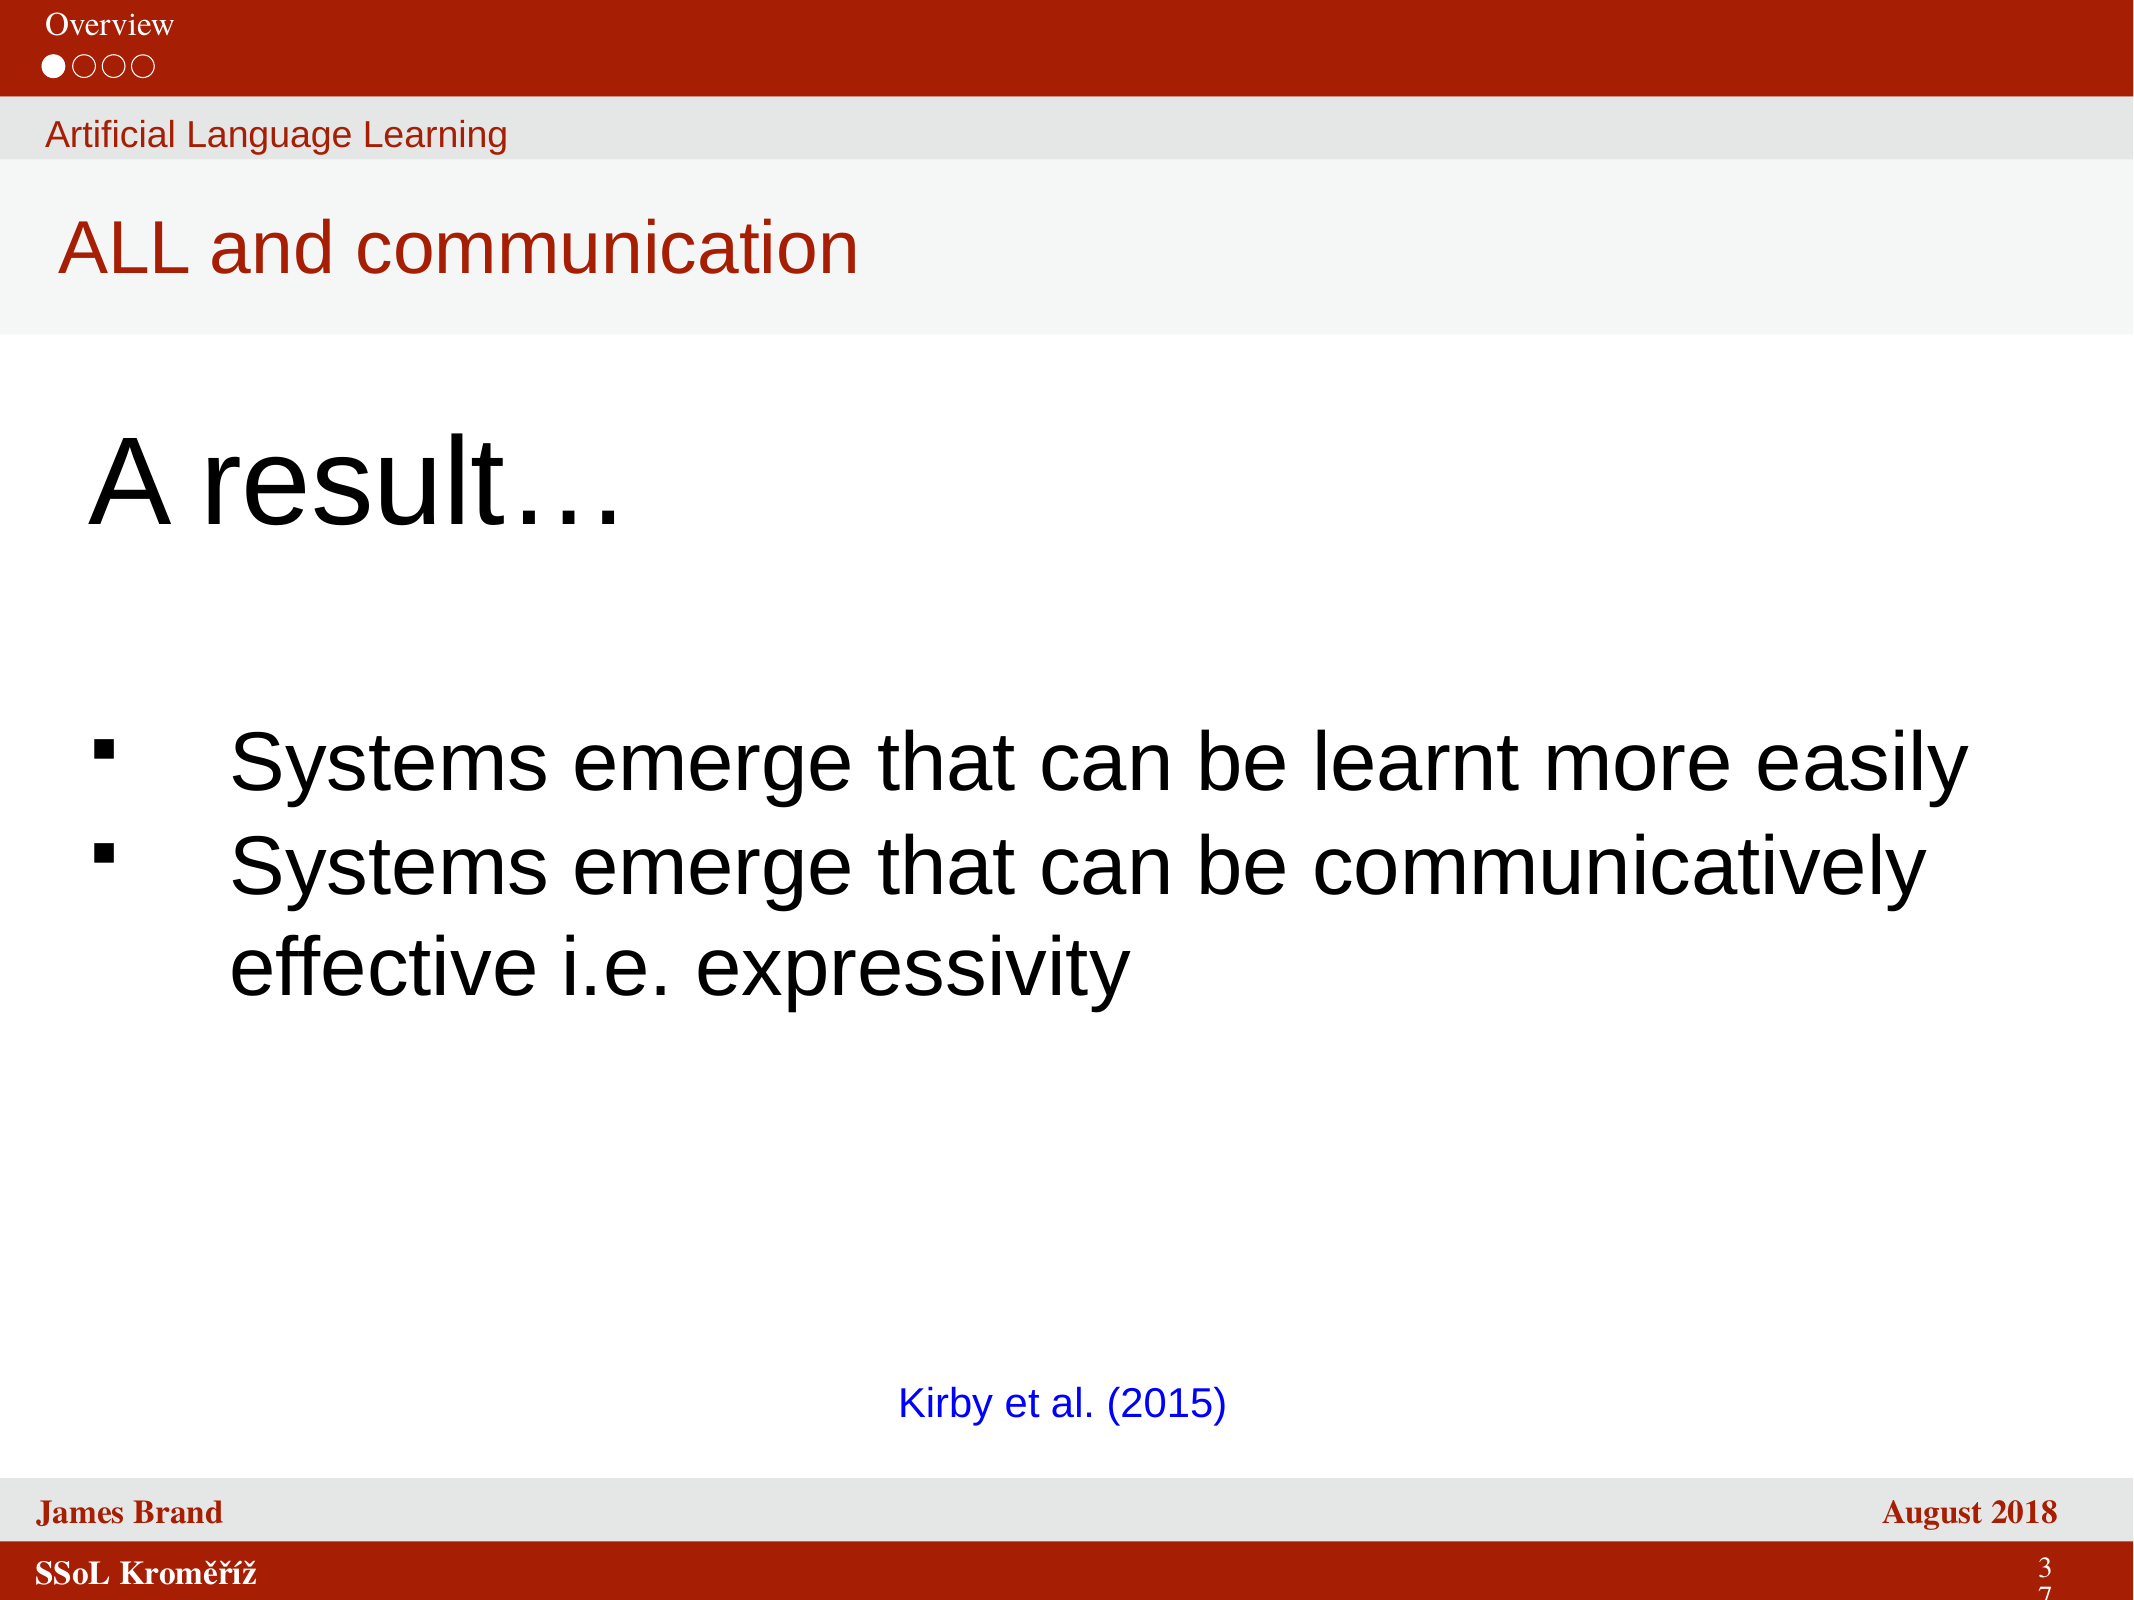

Overview

Artificial Language Learning
ALL and communication
A result…

Systems emerge that can be learnt more easily
Systems emerge that can be communicatively effective i.e. expressivity
Kirby et al. (2015)
37